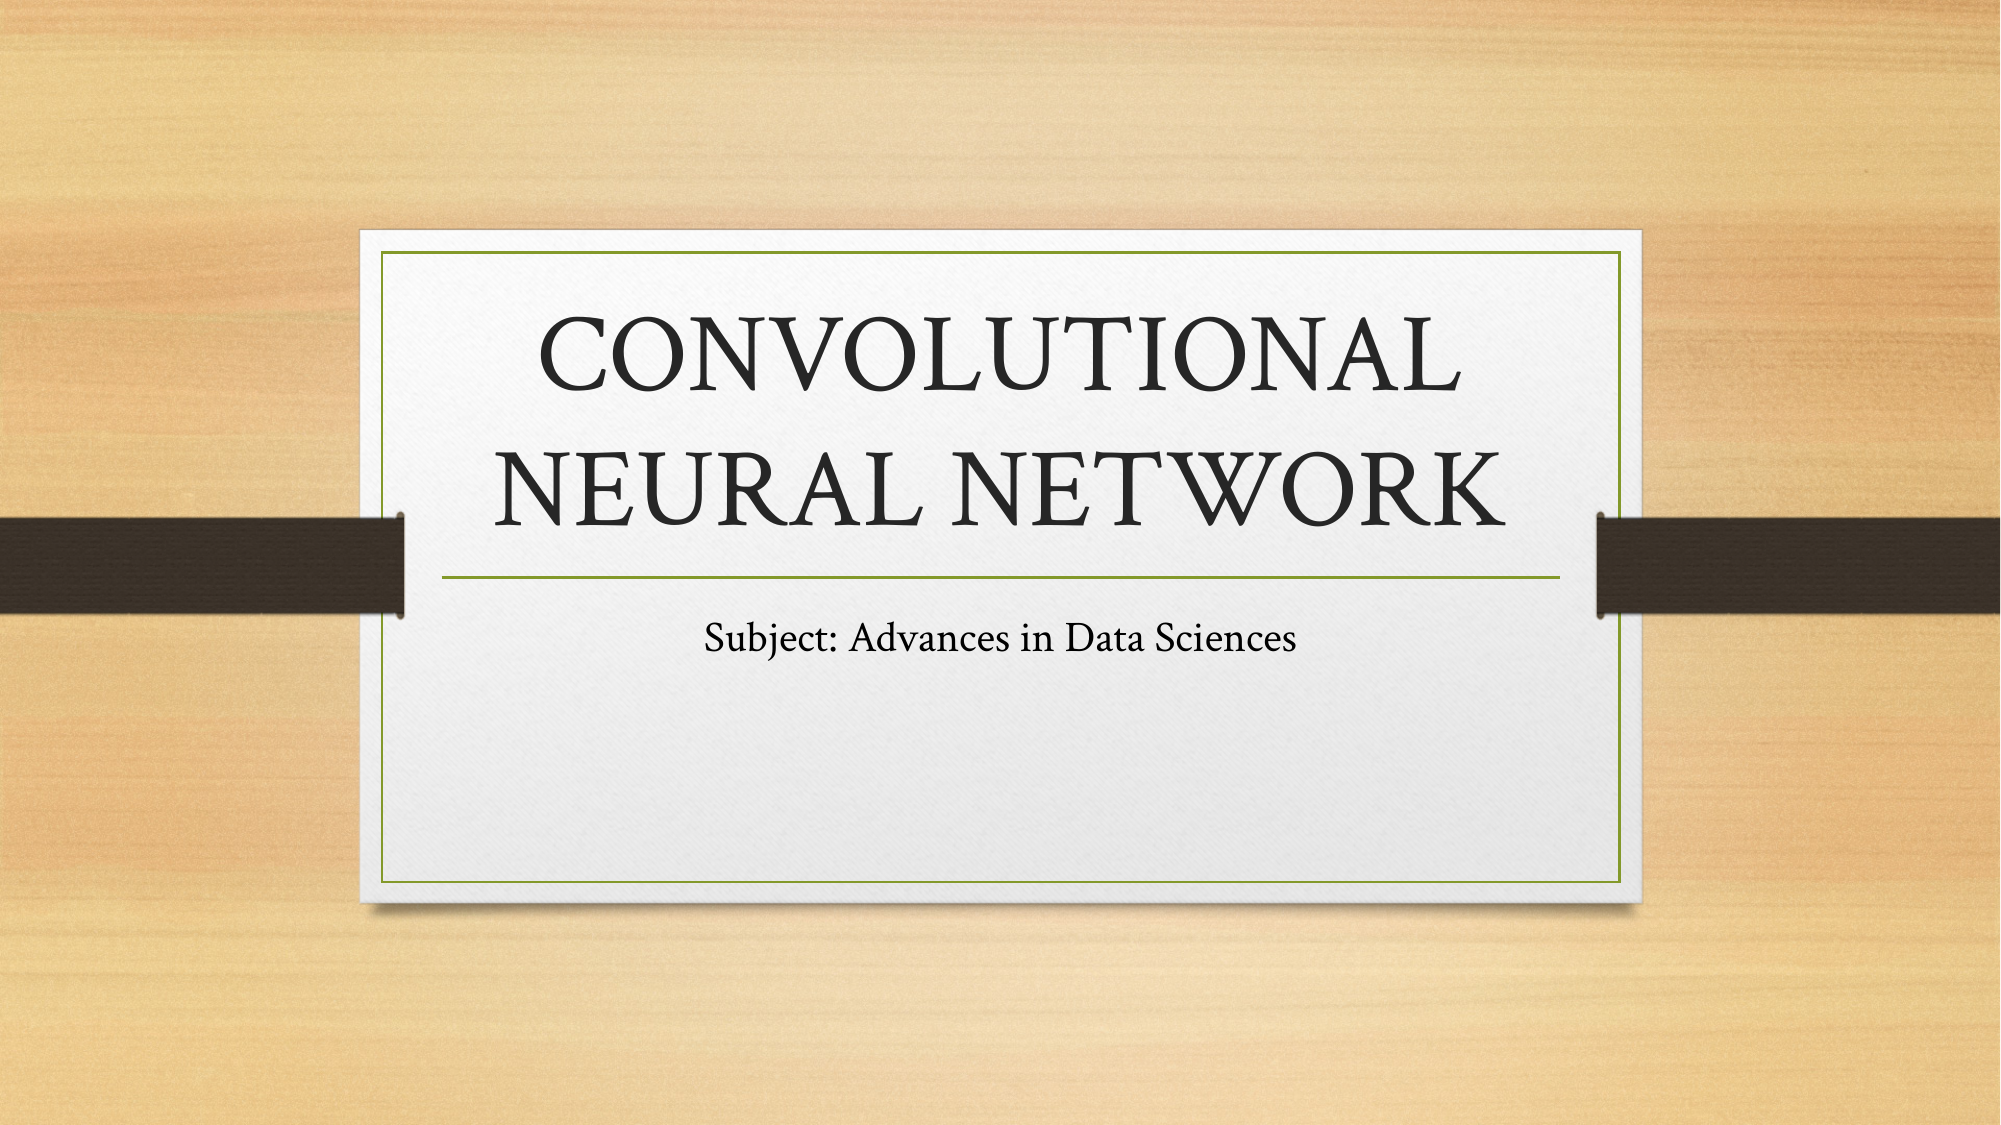

# CONVOLUTIONAL NEURAL NETWORK
Subject: Advances in Data Sciences